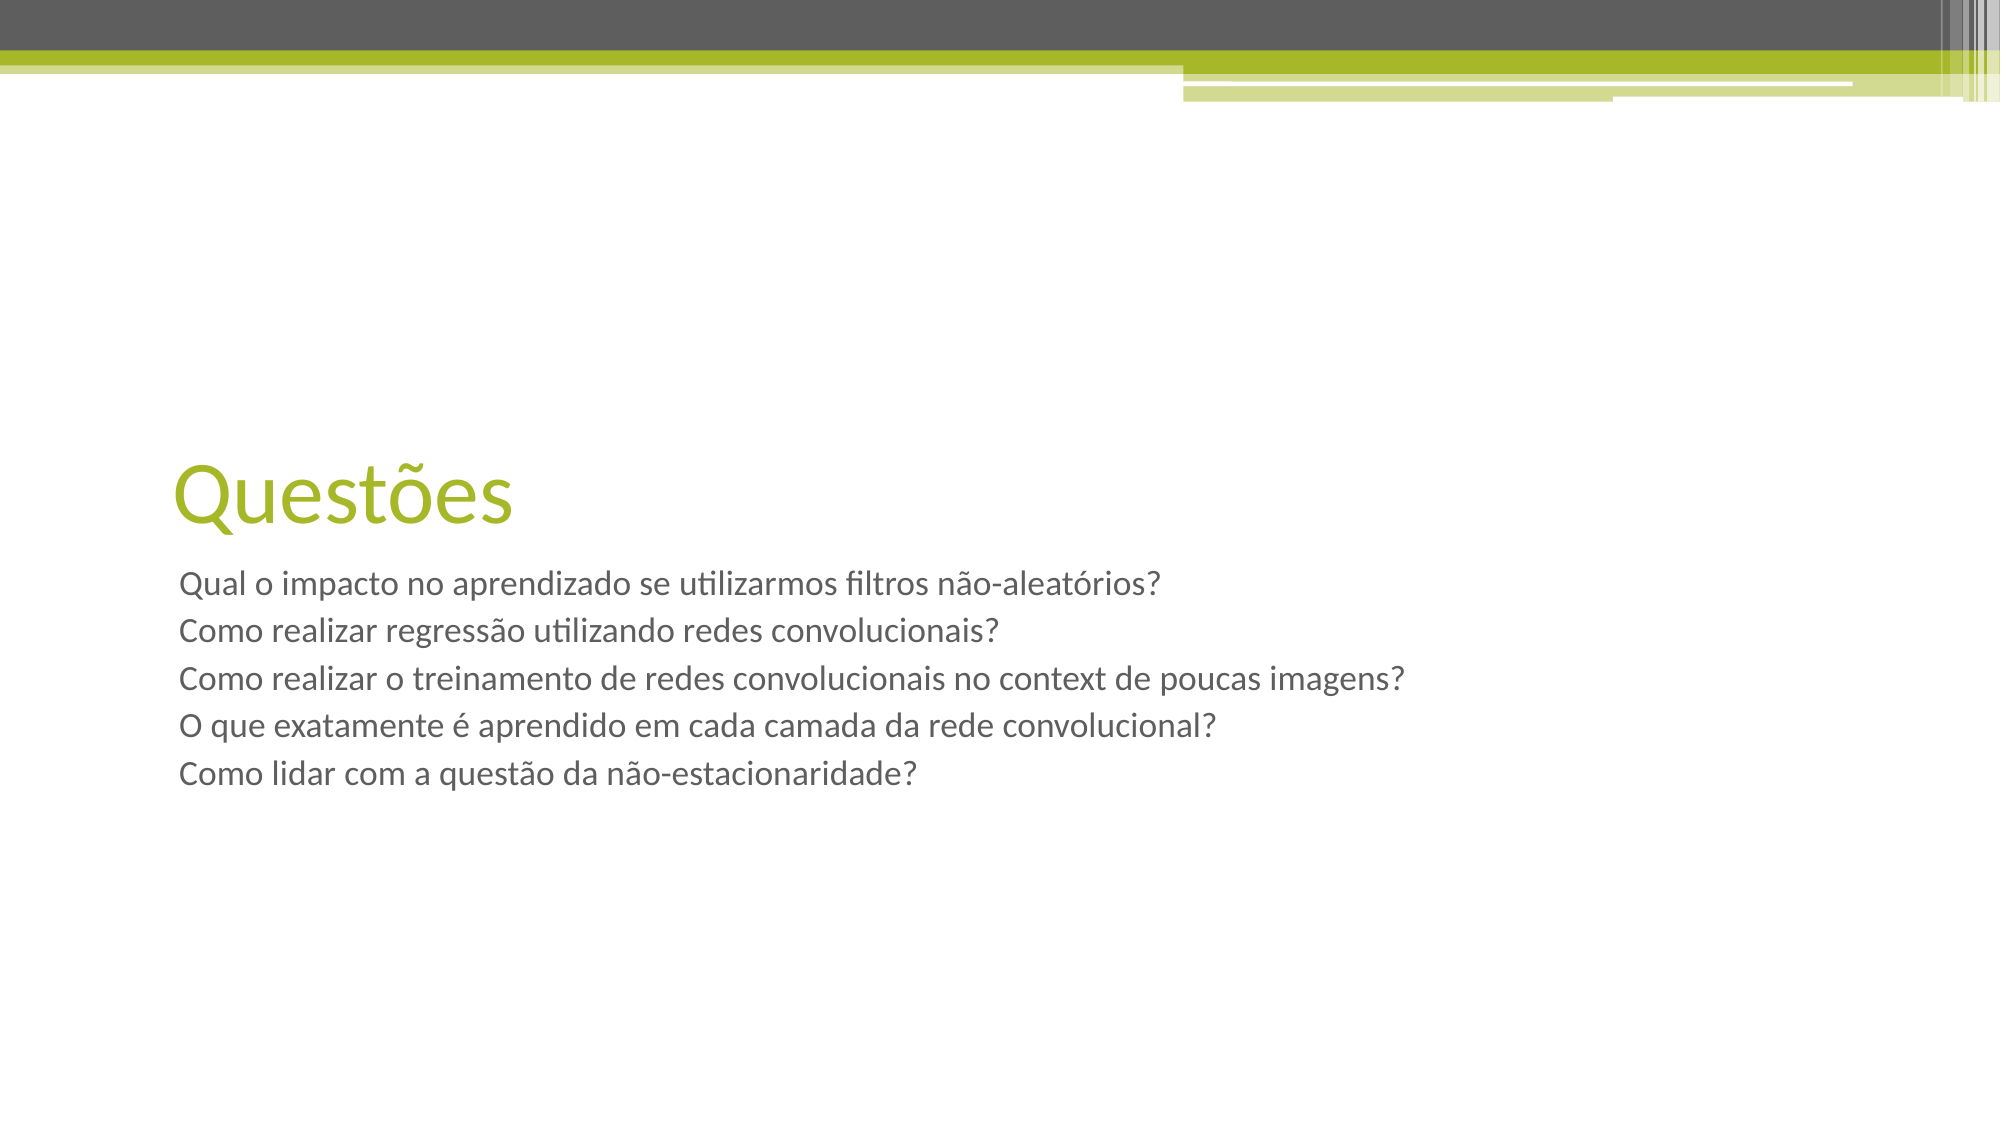

# Questões
Qual o impacto no aprendizado se utilizarmos filtros não-aleatórios?
Como realizar regressão utilizando redes convolucionais?
Como realizar o treinamento de redes convolucionais no context de poucas imagens?
O que exatamente é aprendido em cada camada da rede convolucional?
Como lidar com a questão da não-estacionaridade?